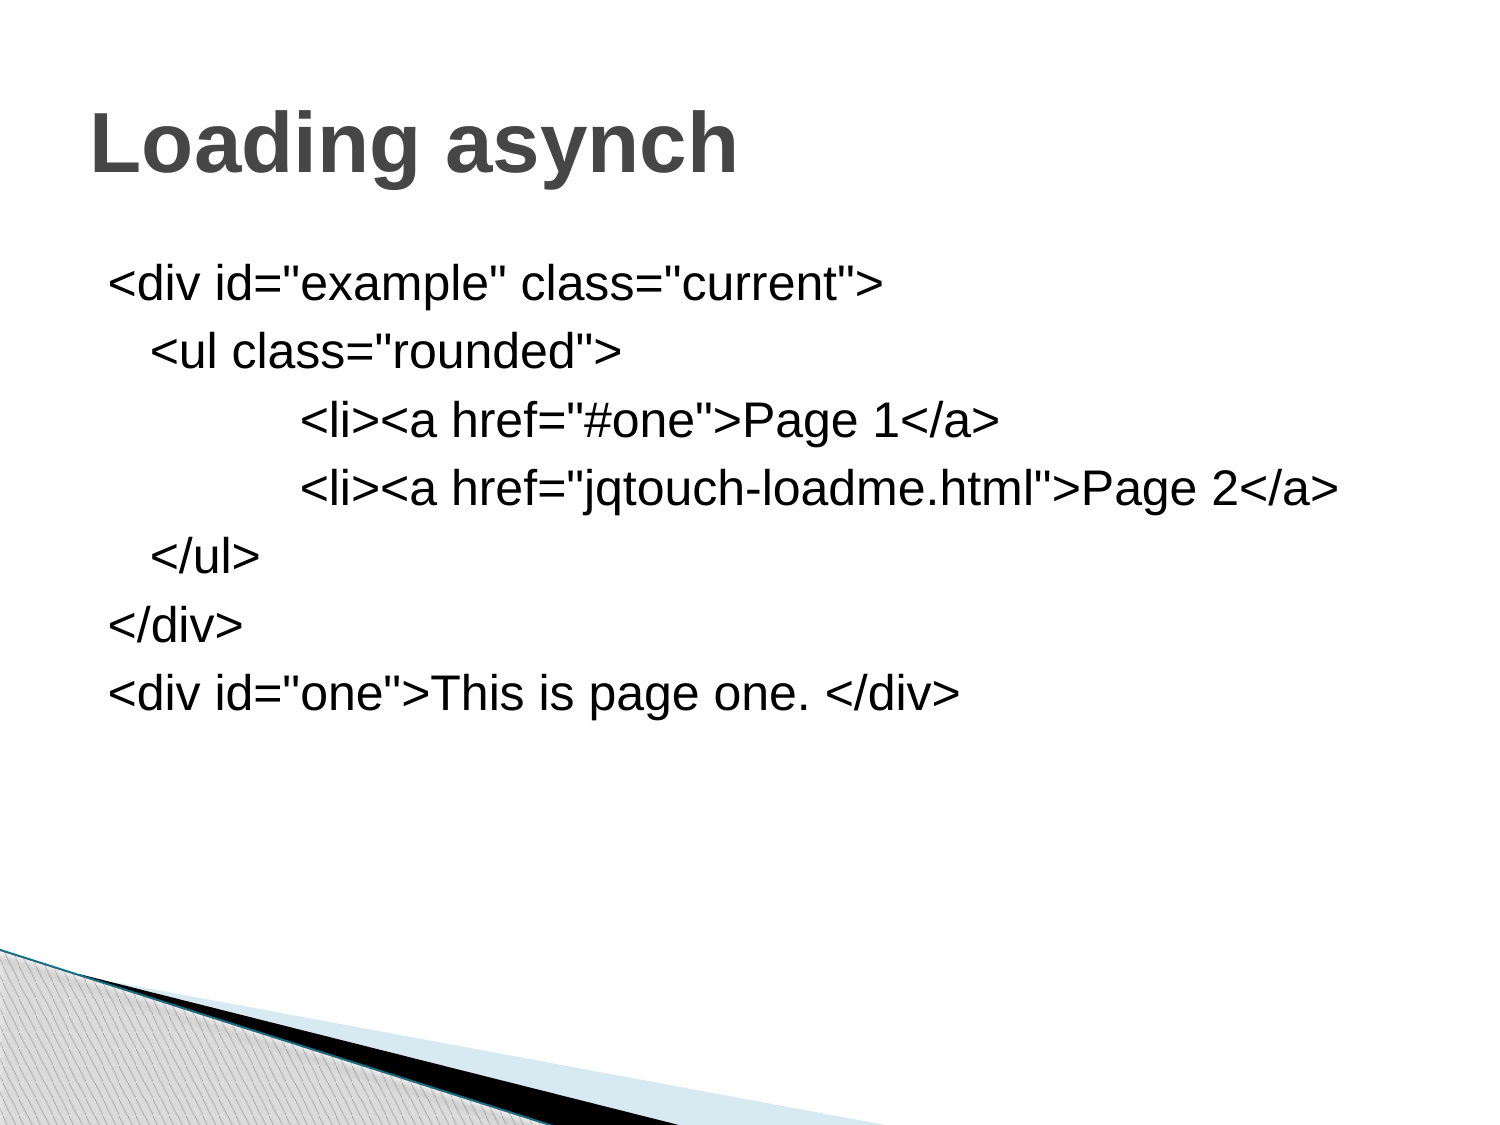

# Loading asynch
<div id="example" class="current">
	<ul class="rounded">
		<li><a href="#one">Page 1</a>
		<li><a href="jqtouch-loadme.html">Page 2</a>
	</ul>
</div>
<div id="one">This is page one. </div>